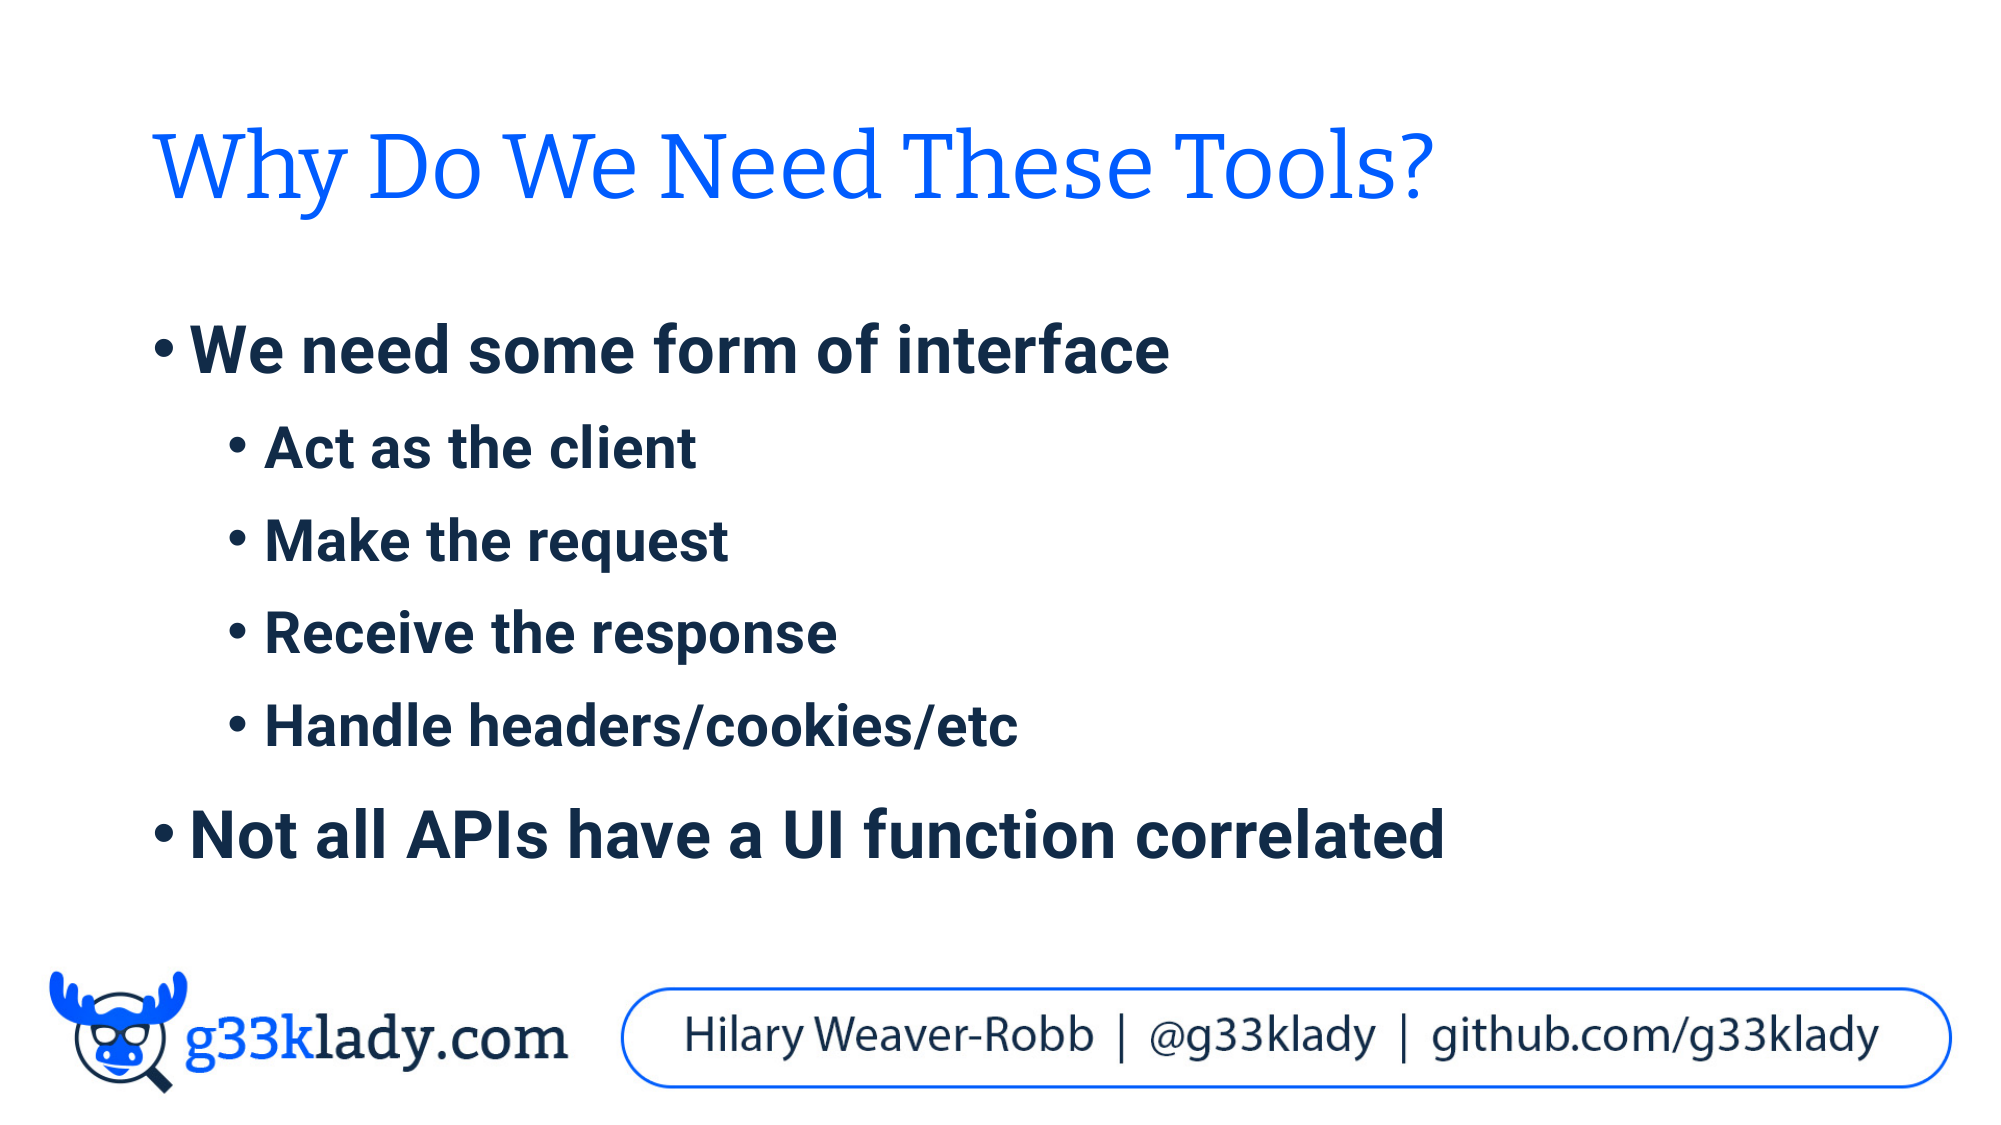

# Why Do We Need These Tools?
We need some form of interface
Act as the client
Make the request
Receive the response
Handle headers/cookies/etc
Not all APIs have a UI function correlated